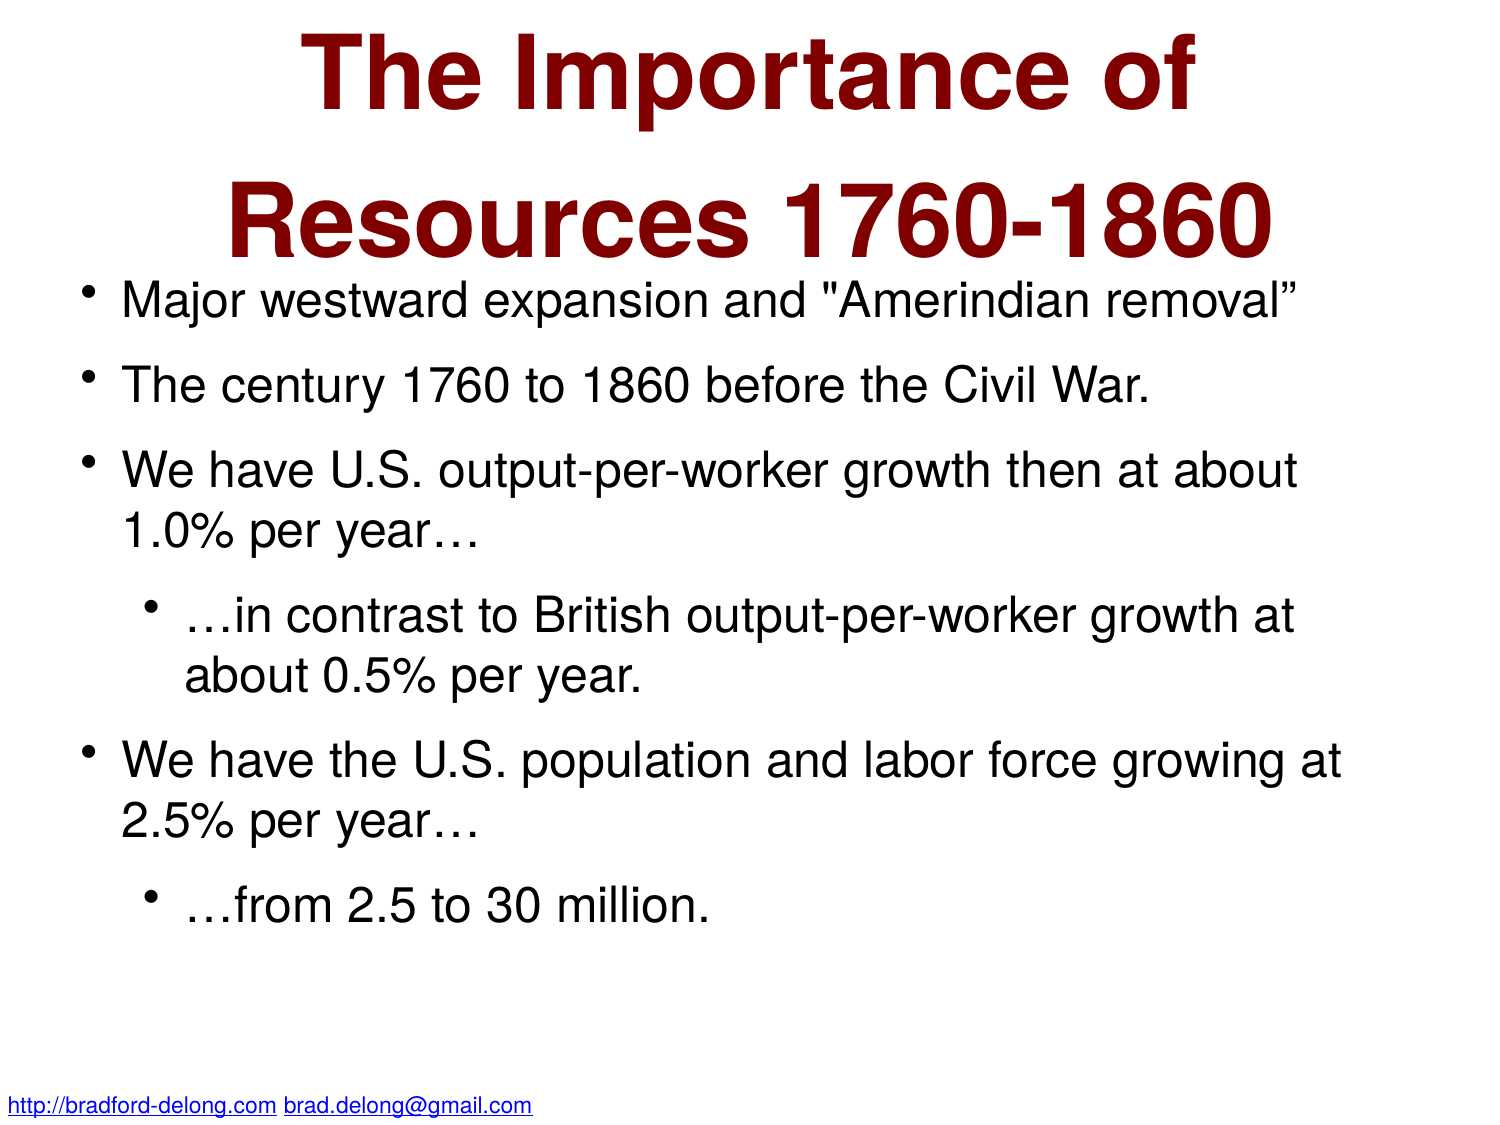

The Importance of Resources 1760-1860
Major westward expansion and "Amerindian removal”
The century 1760 to 1860 before the Civil War.
We have U.S. output-per-worker growth then at about 1.0% per year…
…in contrast to British output-per-worker growth at about 0.5% per year.
We have the U.S. population and labor force growing at 2.5% per year…
…from 2.5 to 30 million.
http://bradford-delong.com brad.delong@gmail.com